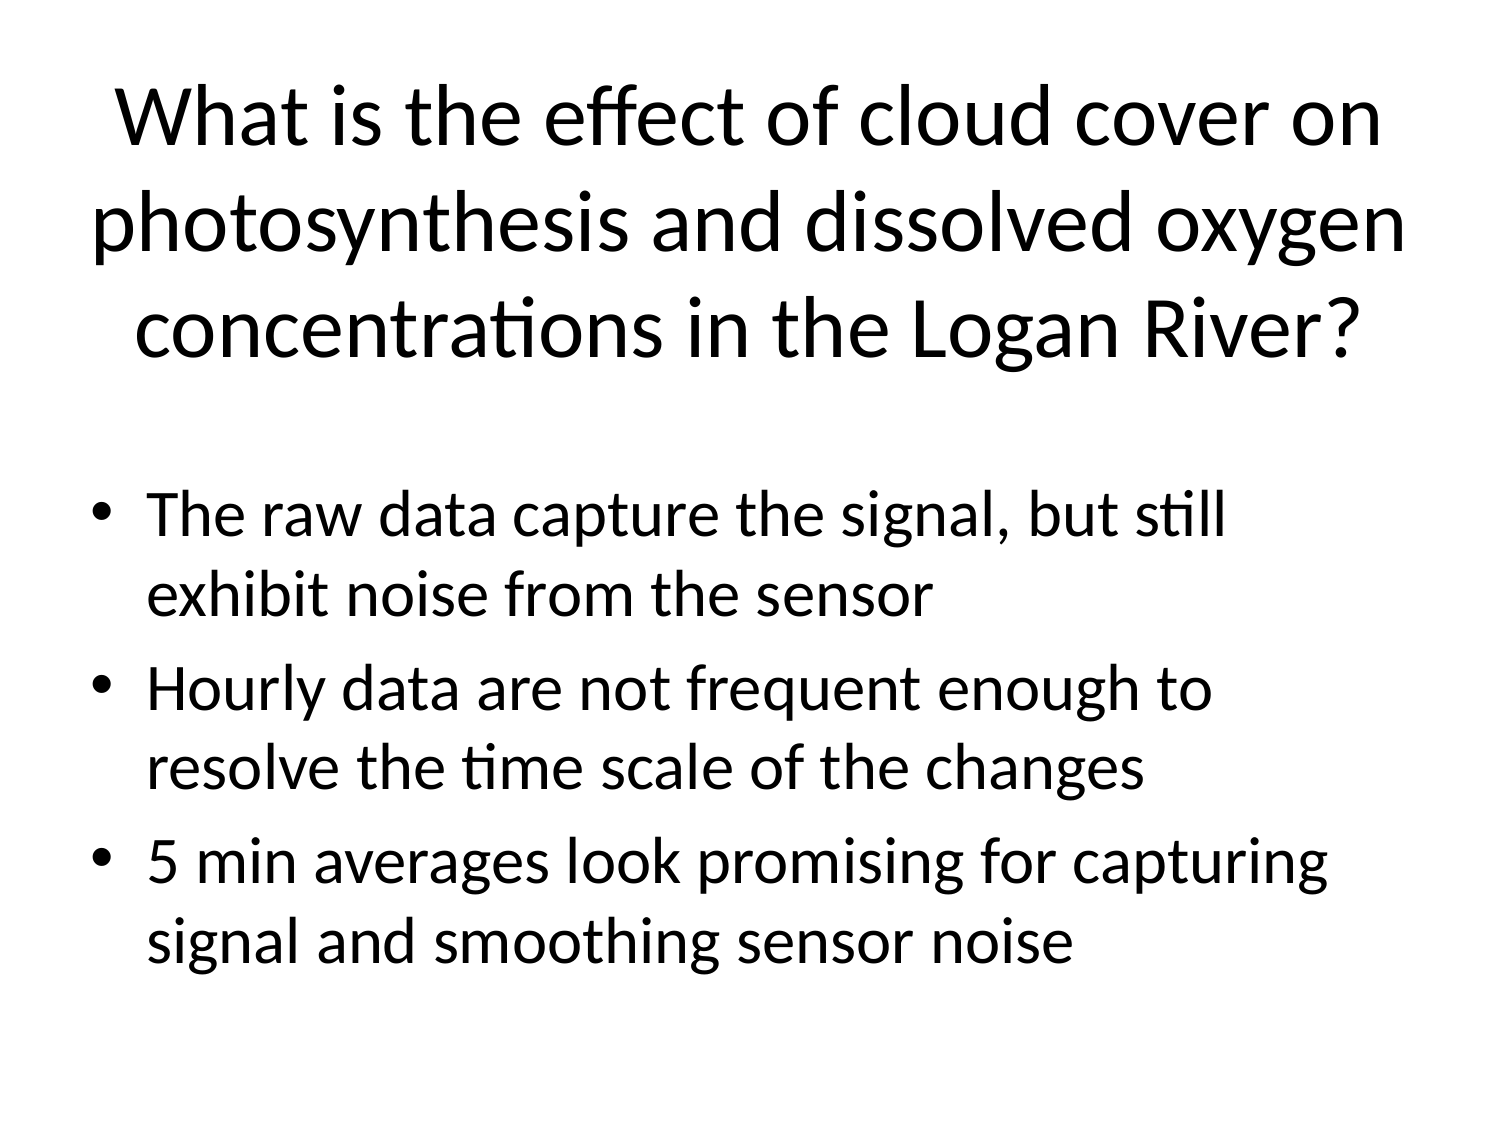

# What is the effect of cloud cover on photosynthesis and dissolved oxygen concentrations in the Logan River?
The raw data capture the signal, but still exhibit noise from the sensor
Hourly data are not frequent enough to resolve the time scale of the changes
5 min averages look promising for capturing signal and smoothing sensor noise